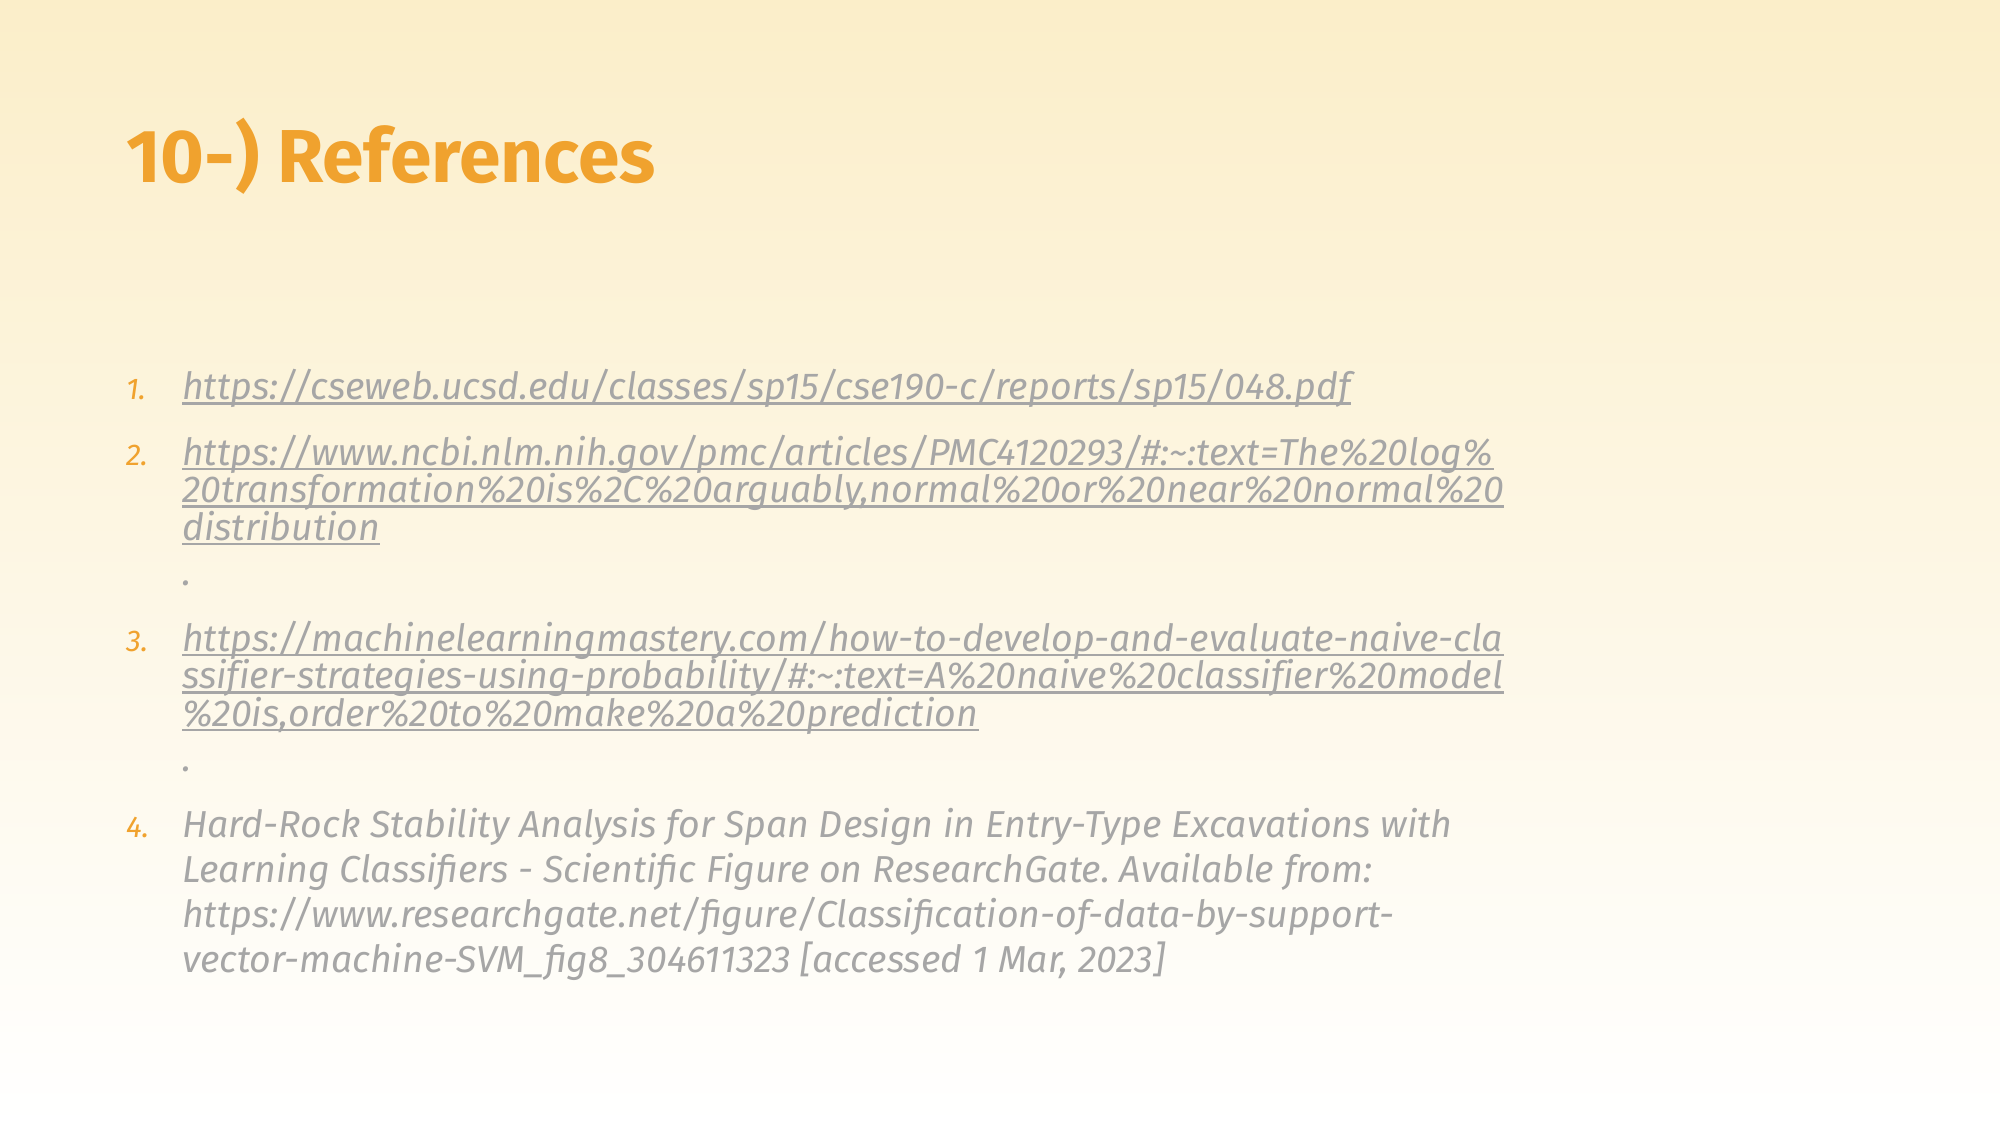

# 10-) References
https://cseweb.ucsd.edu/classes/sp15/cse190-c/reports/sp15/048.pdf
https://www.ncbi.nlm.nih.gov/pmc/articles/PMC4120293/#:~:text=The%20log%20transformation%20is%2C%20arguably,normal%20or%20near%20normal%20distribution.
https://machinelearningmastery.com/how-to-develop-and-evaluate-naive-classifier-strategies-using-probability/#:~:text=A%20naive%20classifier%20model%20is,order%20to%20make%20a%20prediction.
Hard-Rock Stability Analysis for Span Design in Entry-Type Excavations with Learning Classifiers - Scientific Figure on ResearchGate. Available from: https://www.researchgate.net/figure/Classification-of-data-by-support-vector-machine-SVM_fig8_304611323 [accessed 1 Mar, 2023]